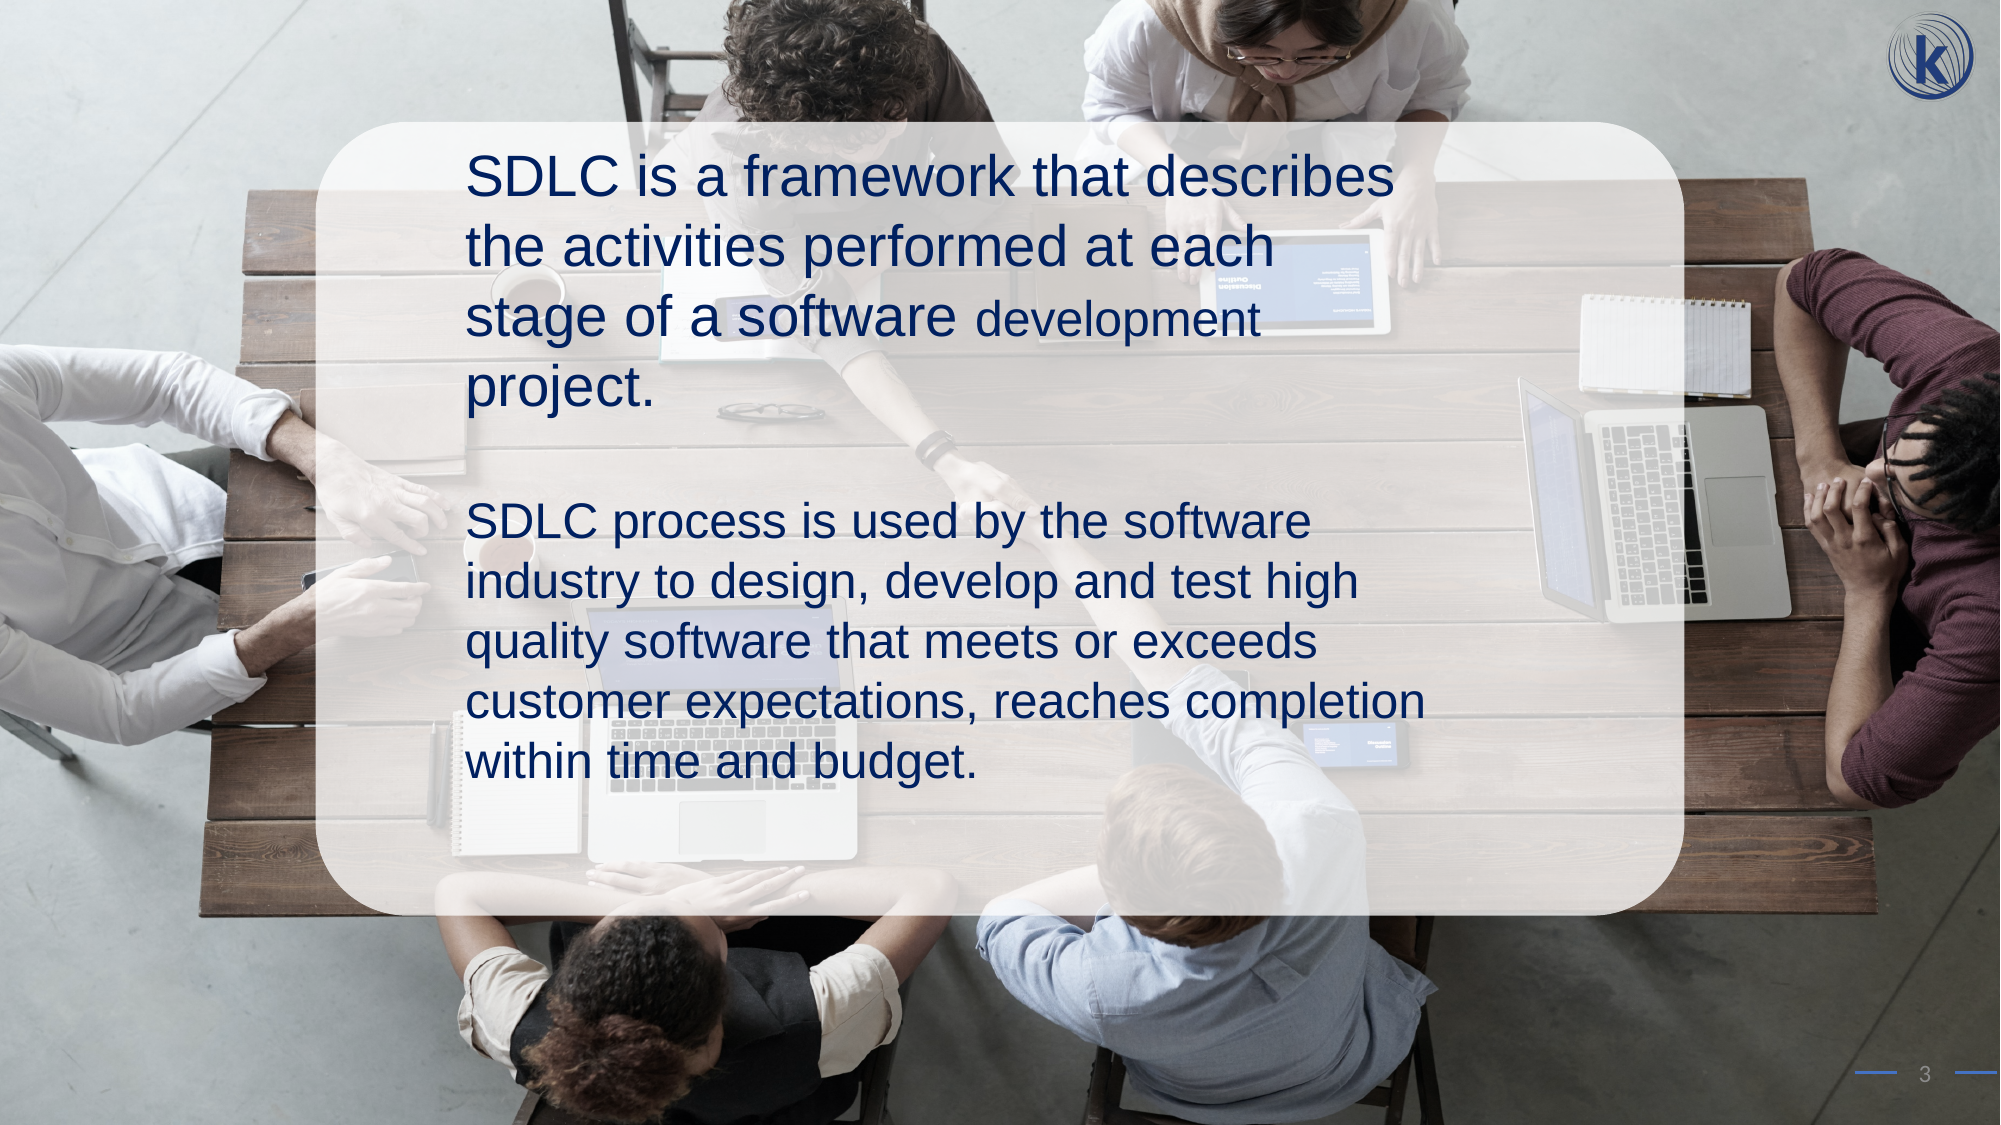

SDLC is a framework that describes the activities performed at each stage of a software development project.

SDLC process is used by the software industry to design, develop and test high quality software that meets or exceeds customer expectations, reaches completion within time and budget.
3